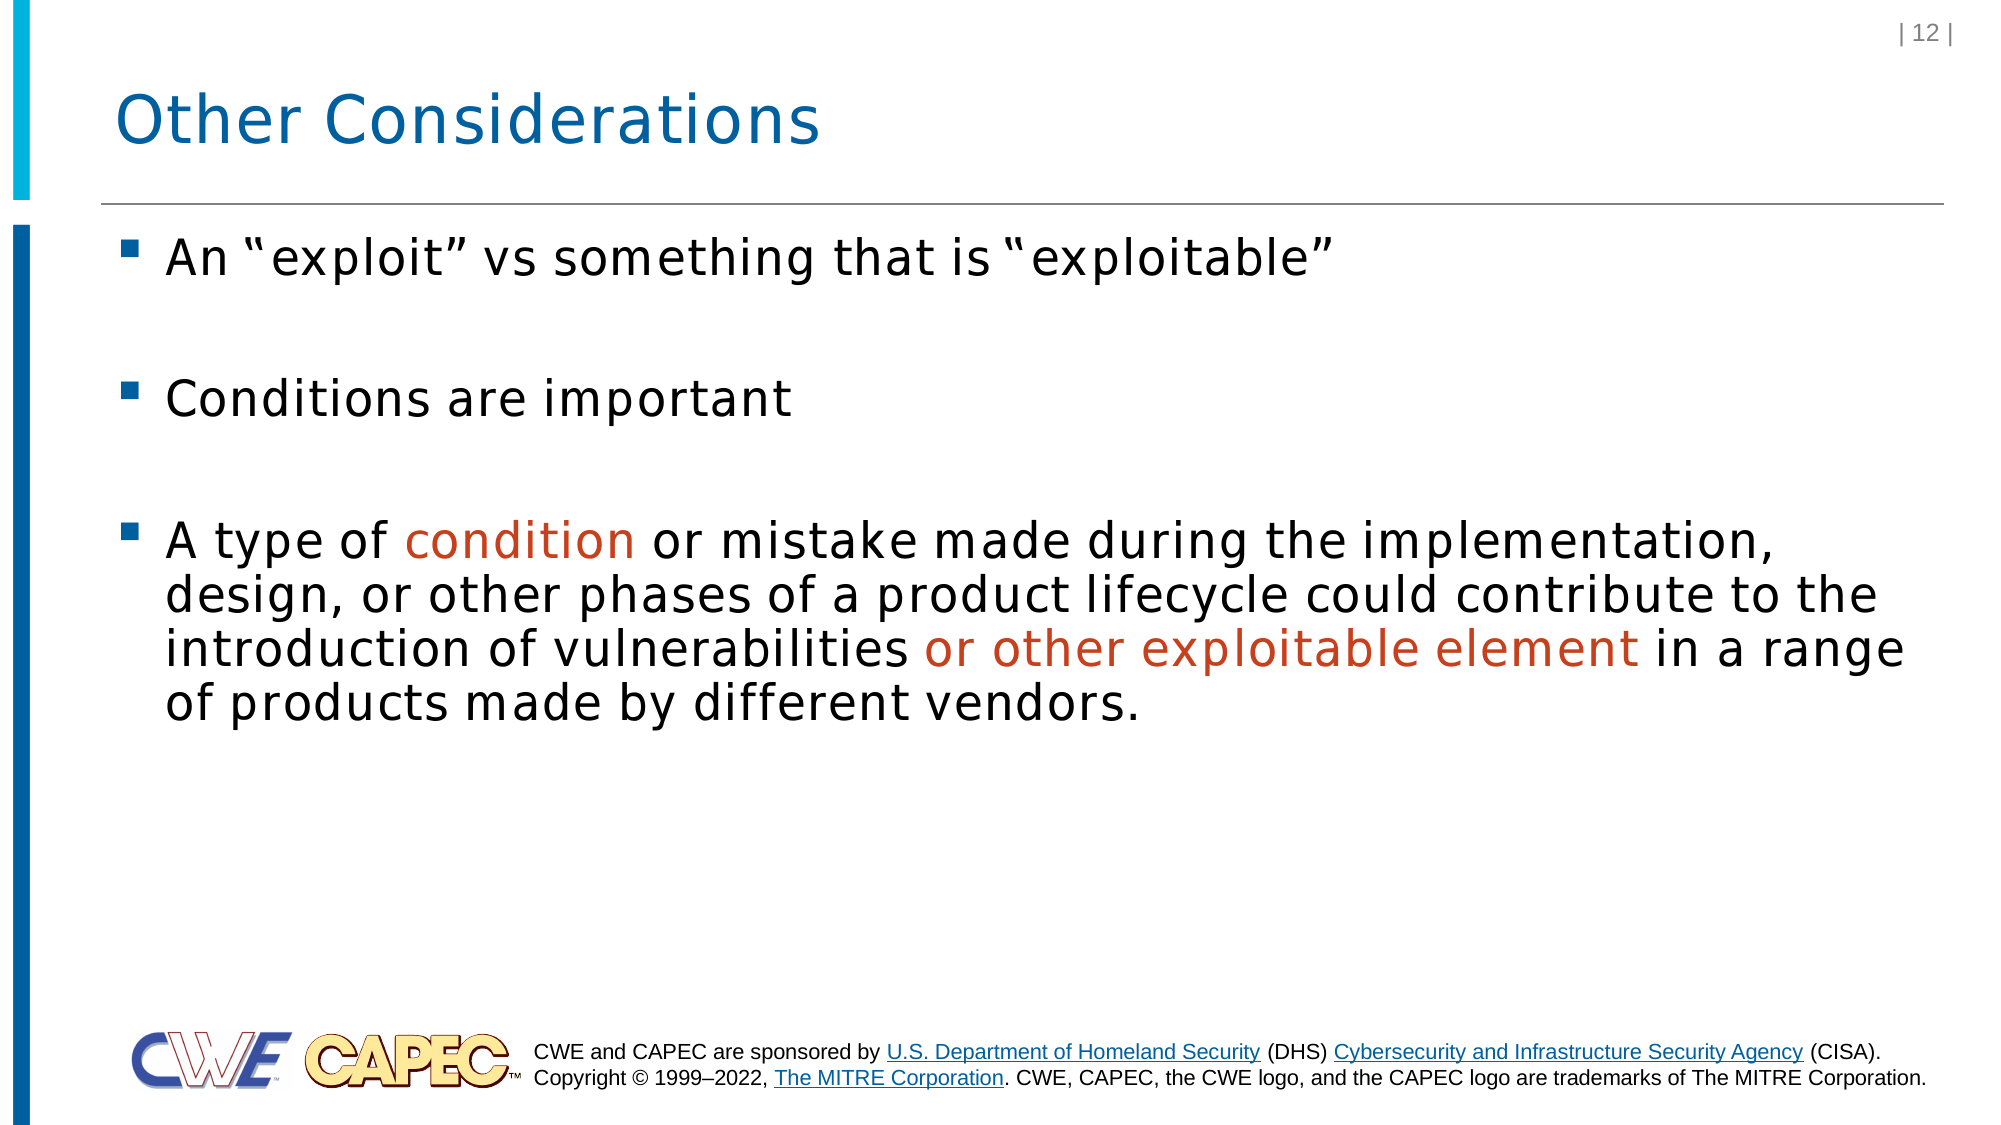

| 12 |
# Other Considerations
An “exploit” vs something that is “exploitable”

Conditions are important

A type of condition or mistake made during the implementation, design, or other phases of a product lifecycle could contribute to the introduction of vulnerabilities or other exploitable element in a range of products made by different vendors.